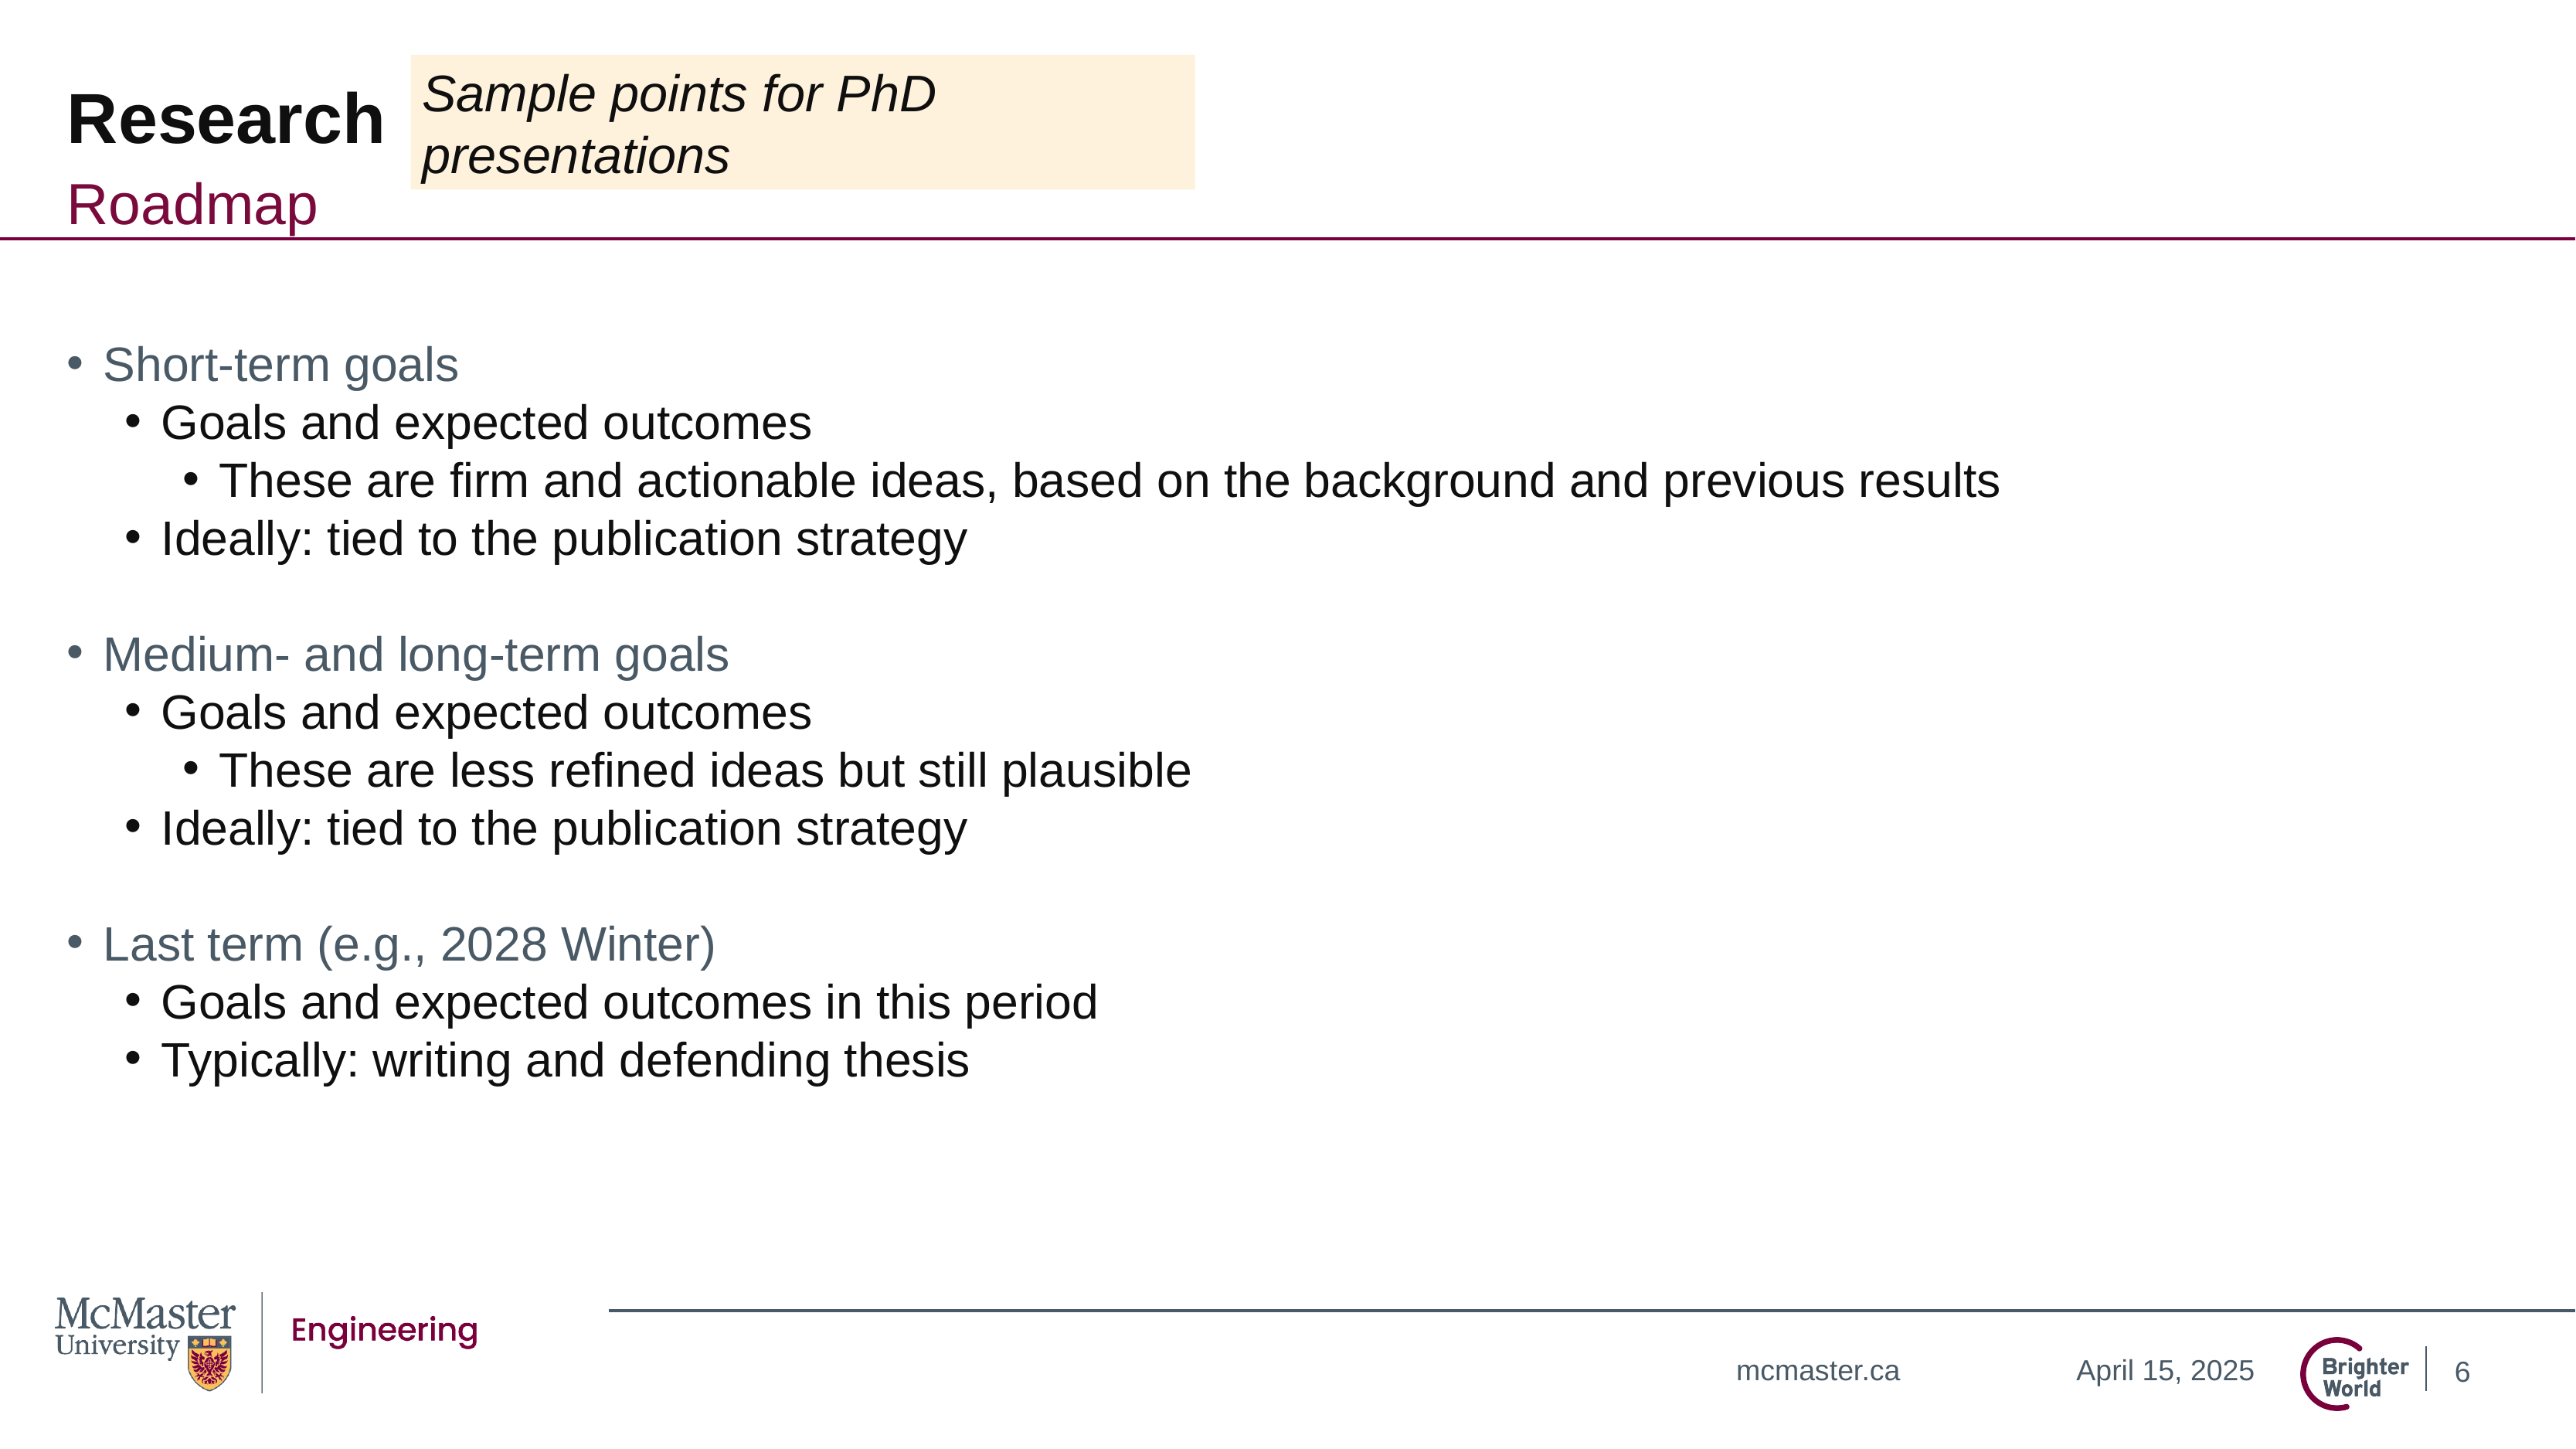

Sample points for PhD presentations
# Research
Roadmap
Short-term goals
Goals and expected outcomes
These are firm and actionable ideas, based on the background and previous results
Ideally: tied to the publication strategy

Medium- and long-term goals
Goals and expected outcomes
These are less refined ideas but still plausible
Ideally: tied to the publication strategy

Last term (e.g., 2028 Winter)
Goals and expected outcomes in this period
Typically: writing and defending thesis

6
April 15, 2025